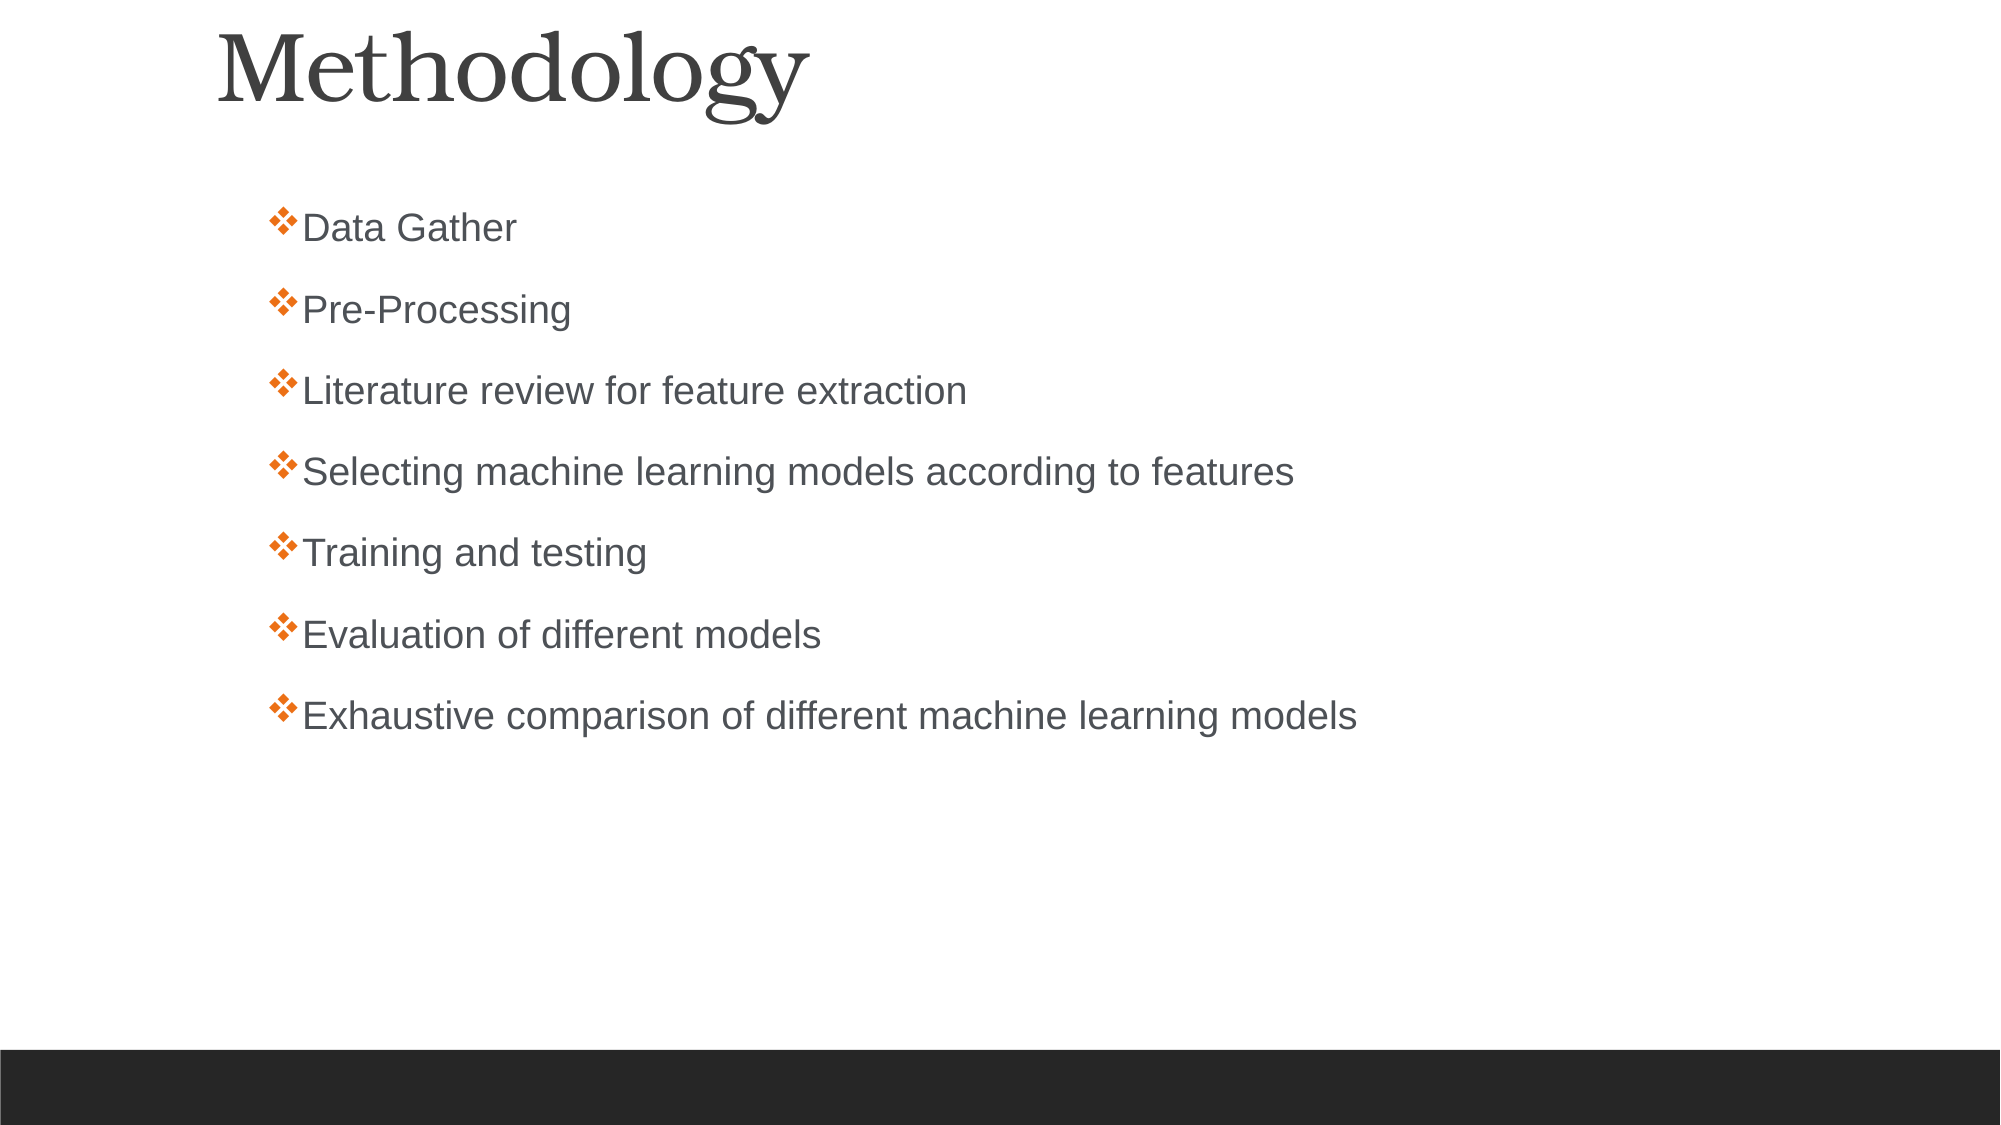

Methodology

Data Gather
Pre-Processing
Literature review for feature extraction
Selecting machine learning models according to features
Training and testing
Evaluation of different models
Exhaustive comparison of different machine learning models